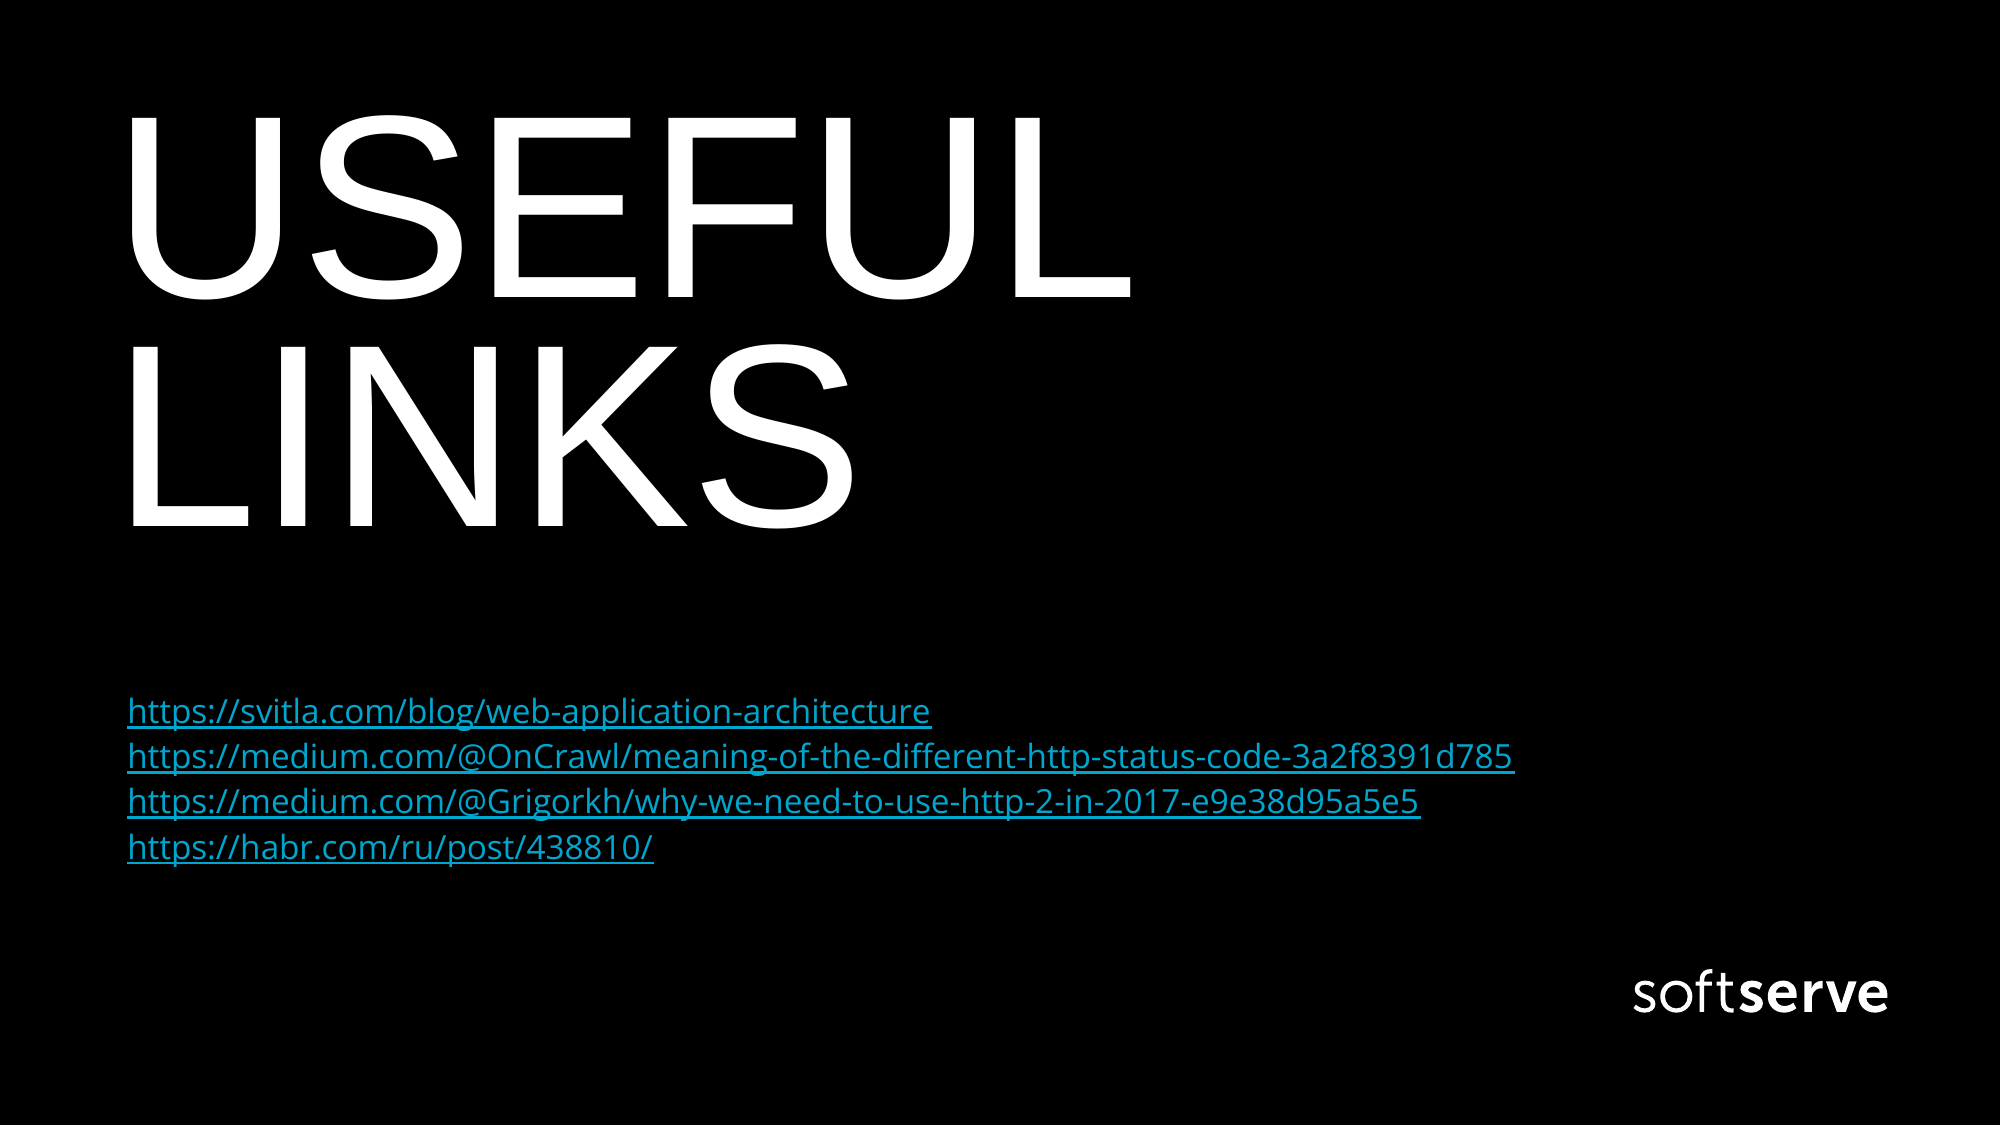

# USEFUL LINKS
https://svitla.com/blog/web-application-architecture
https://medium.com/@OnCrawl/meaning-of-the-different-http-status-code-3a2f8391d785
https://medium.com/@Grigorkh/why-we-need-to-use-http-2-in-2017-e9e38d95a5e5
https://habr.com/ru/post/438810/